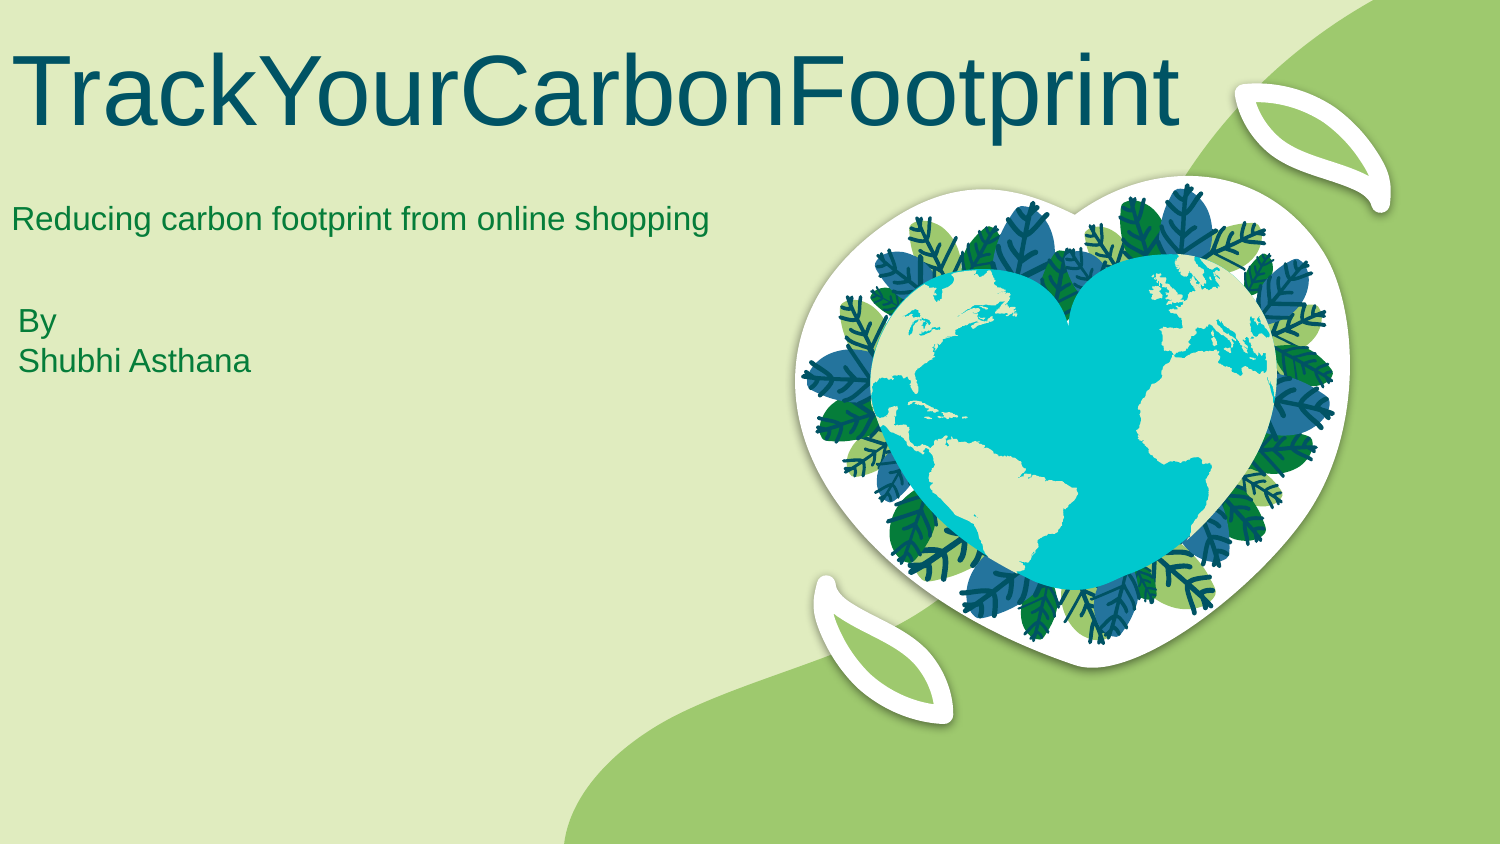

# TrackYourCarbonFootprint

Reducing carbon footprint from online shopping

By
Shubhi Asthana